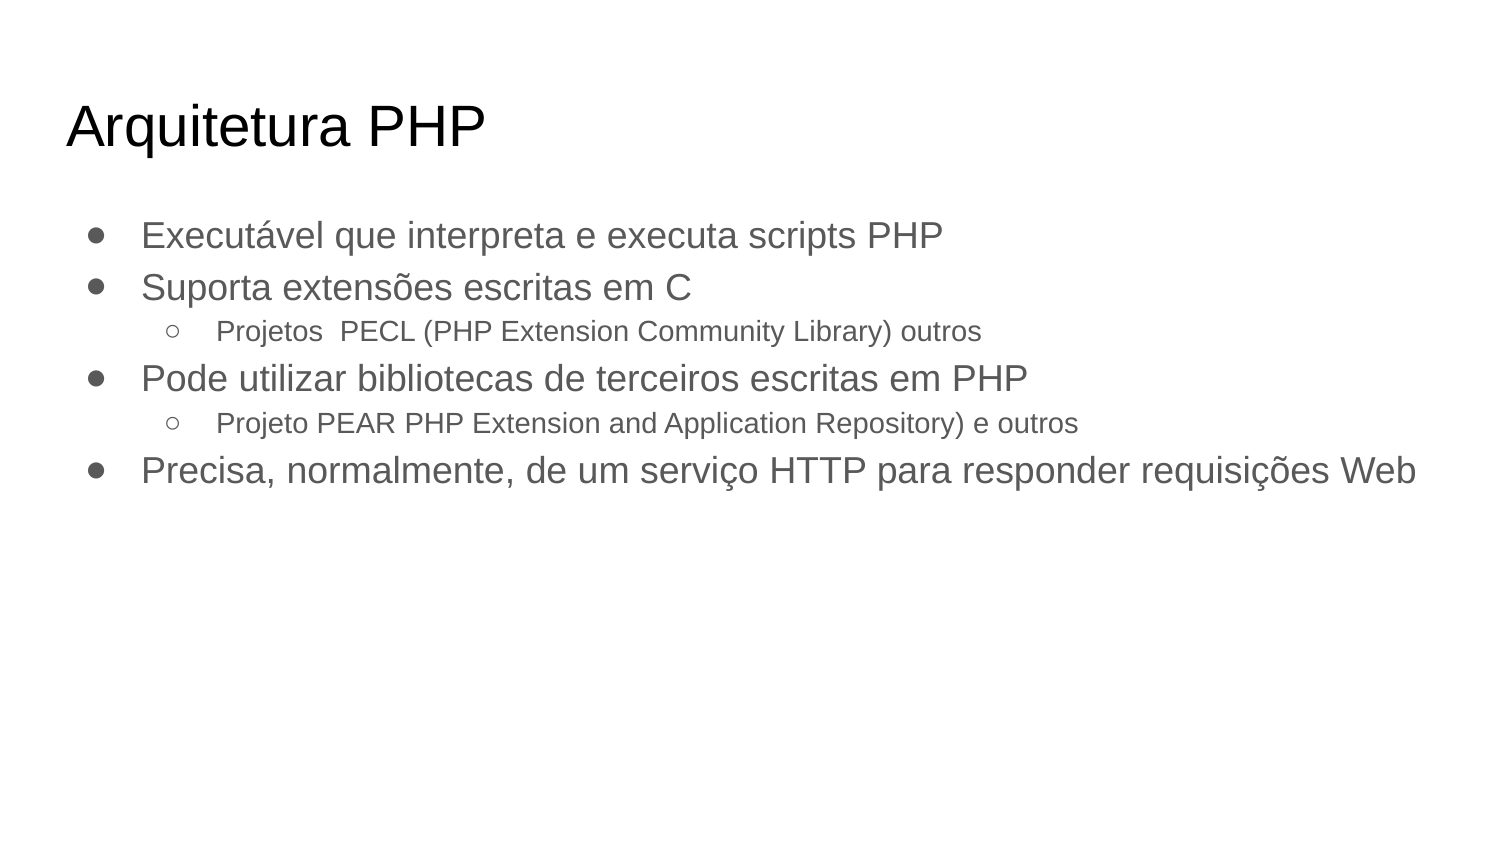

# Arquitetura PHP
Executável que interpreta e executa scripts PHP
Suporta extensões escritas em C
Projetos  PECL (PHP Extension Community Library) outros
Pode utilizar bibliotecas de terceiros escritas em PHP
Projeto PEAR PHP Extension and Application Repository) e outros
Precisa, normalmente, de um serviço HTTP para responder requisições Web